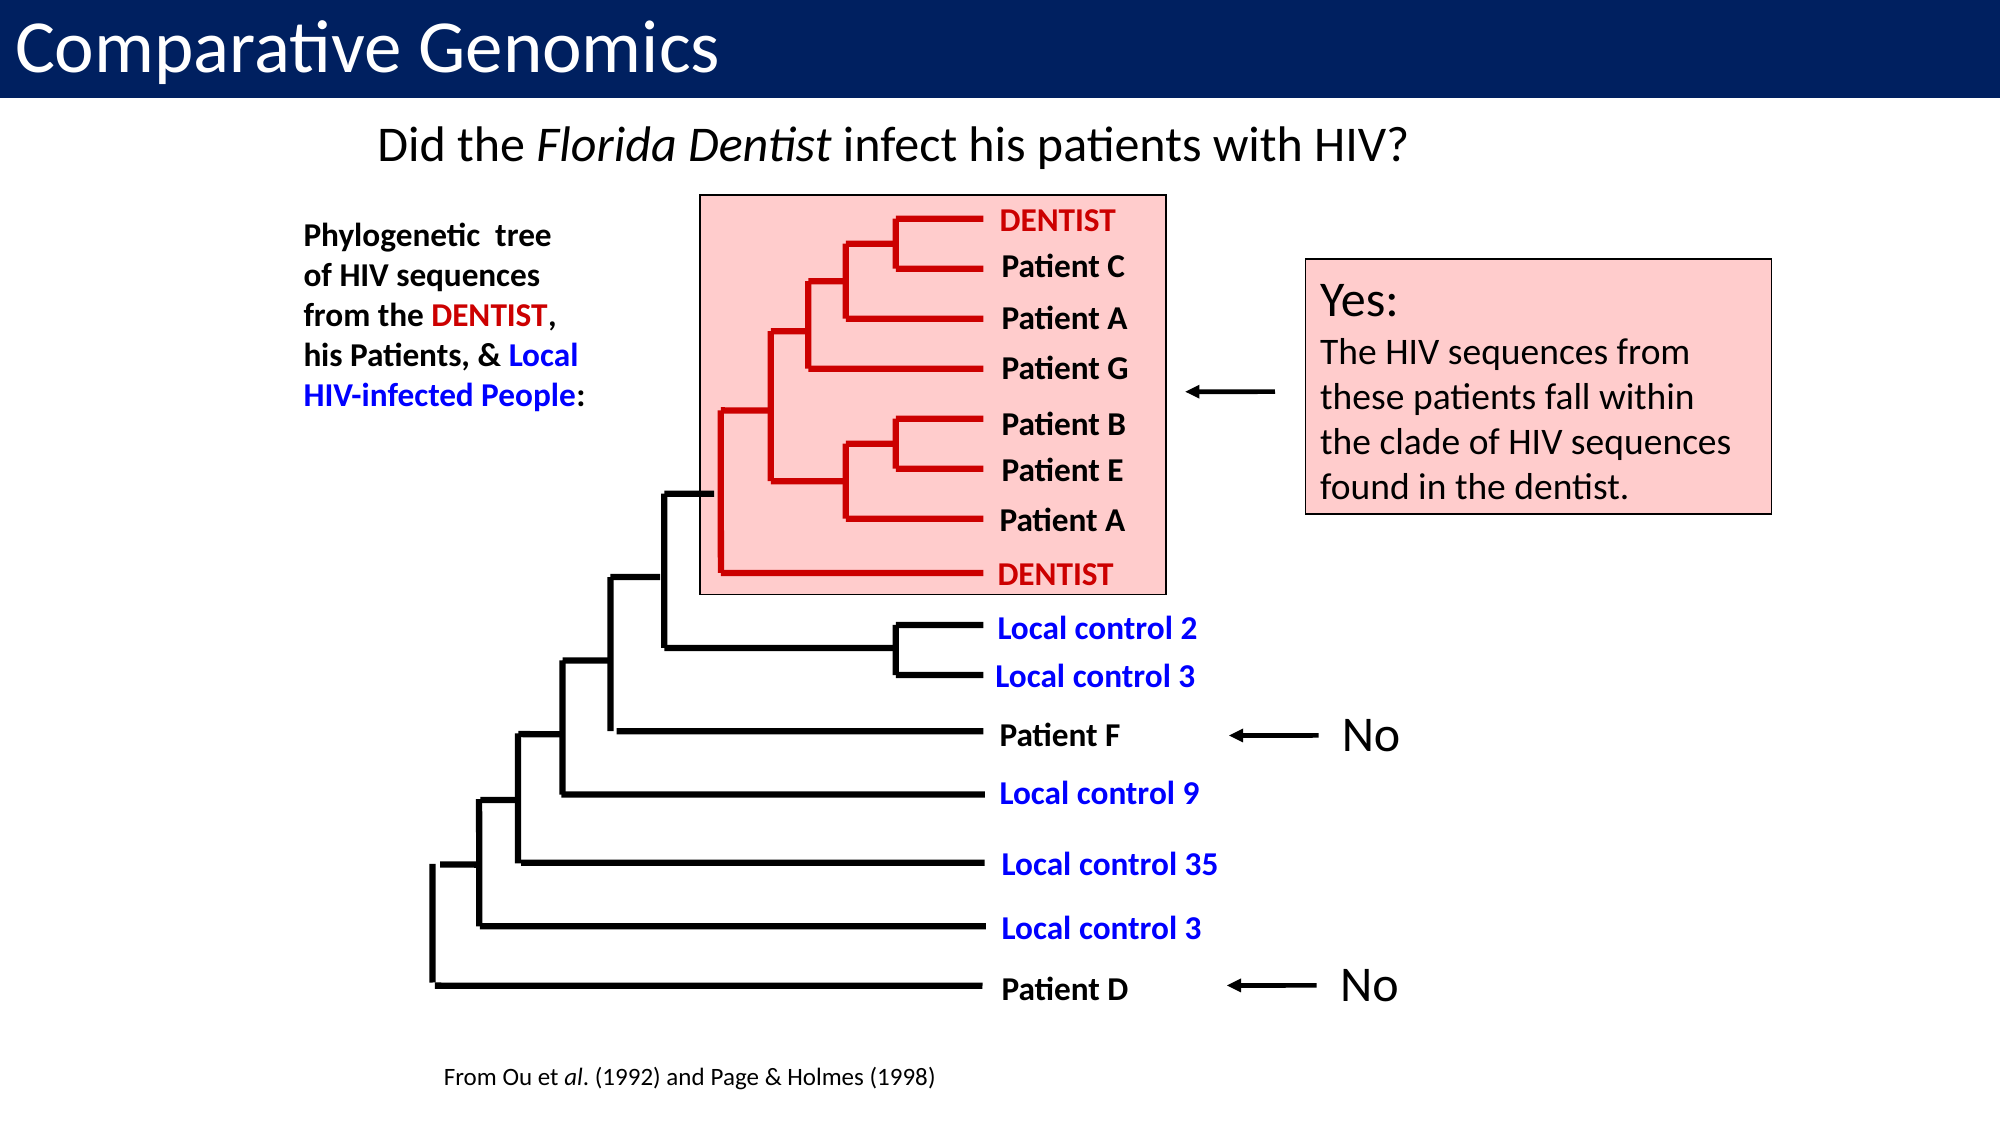

Comparative Genomics
# Did the Florida Dentist infect his patients with HIV?
DENTIST

Phylogenetic  tree
of HIV sequences
from the DENTIST,
his Patients, & Local
HIV-infected People:

Patient C

Yes:
The HIV sequences from
these patients fall within
the clade of HIV sequences found in the dentist.

Patient A

Patient G

Patient B

Patient E

Patient A

DENTIST

Local control 2

Local control 3

No

Patient F

Local control 9

Local control 35

Local control 3

No

Patient D

From Ou et al. (1992) and Page & Holmes (1998)